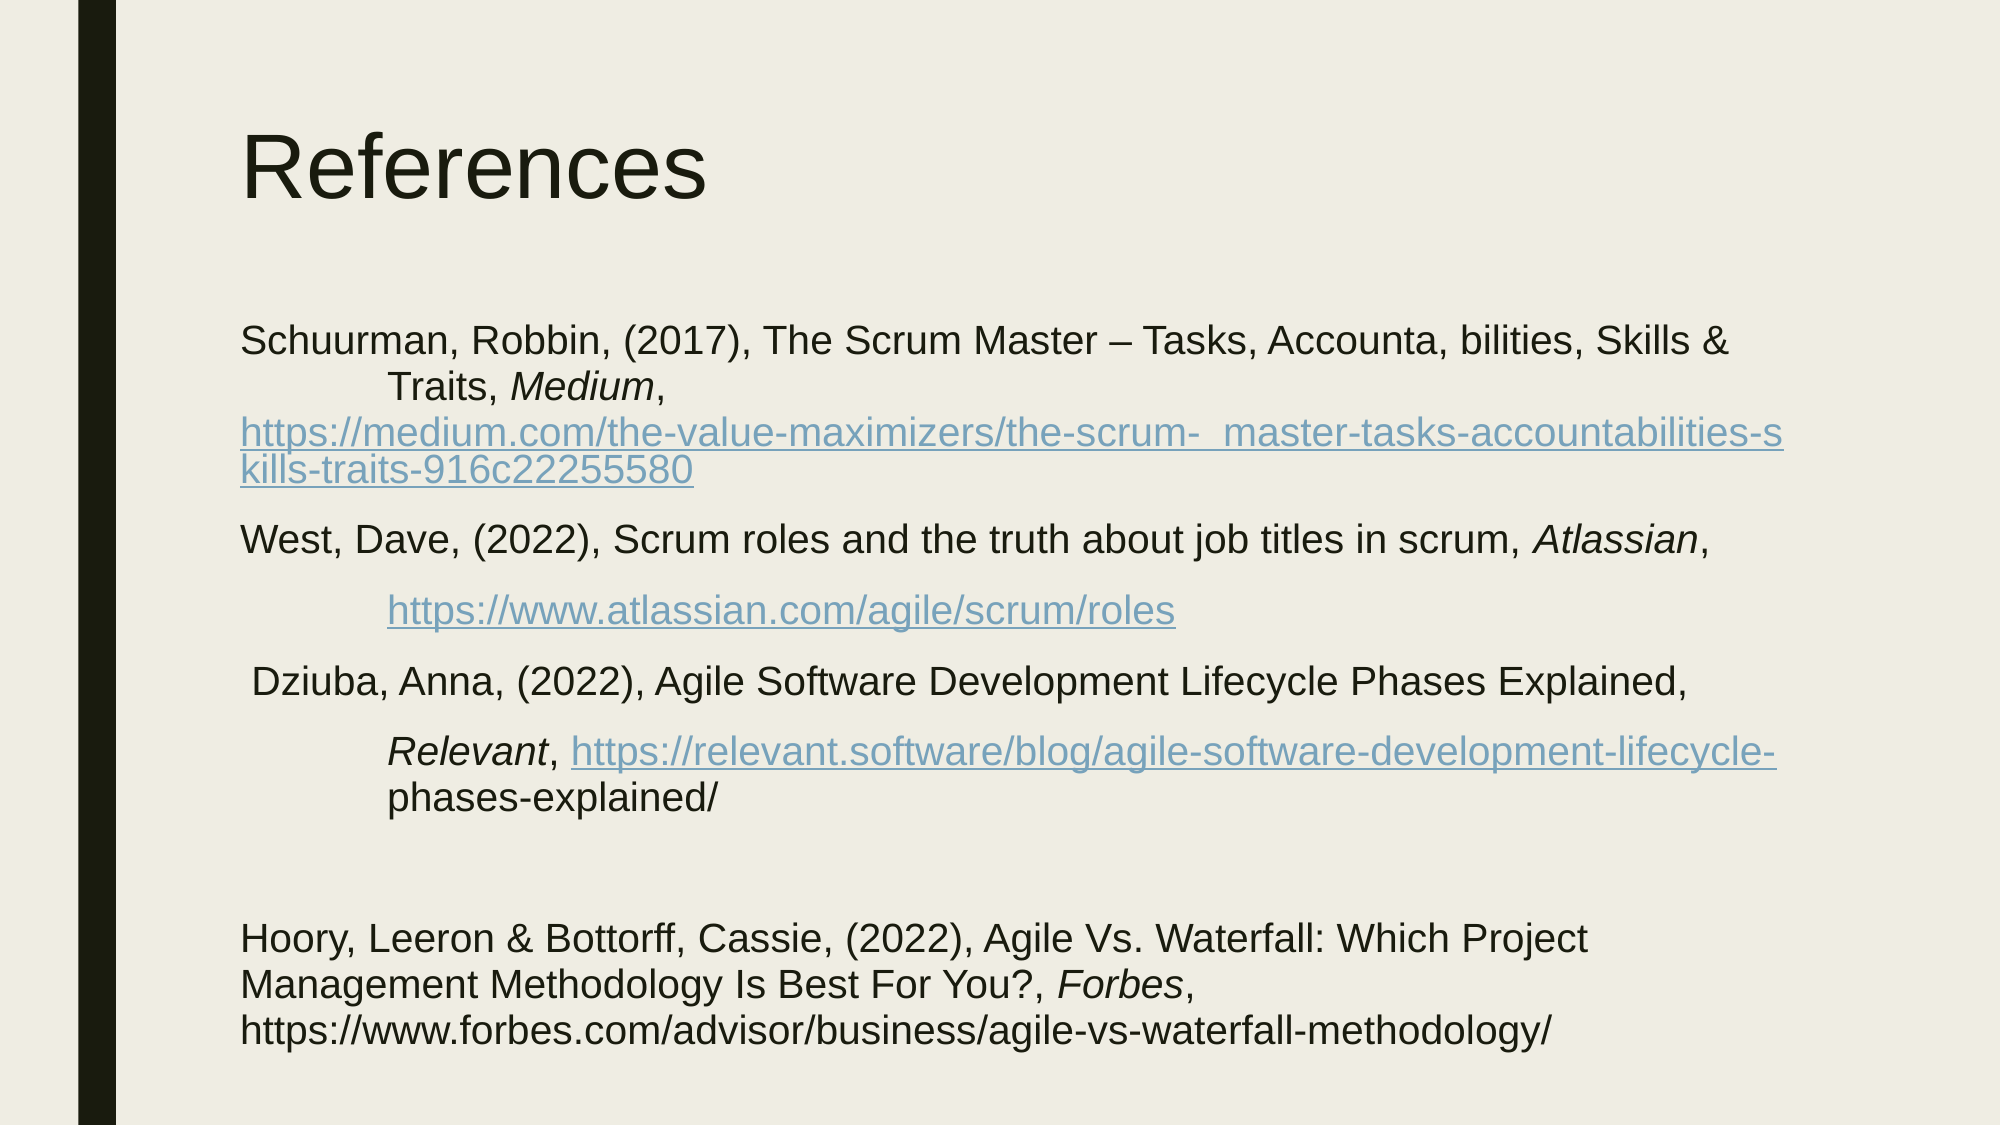

# References
Schuurman, Robbin, (2017), The Scrum Master – Tasks, Accounta, bilities, Skills & 	Traits, Medium, https://medium.com/the-value-maximizers/the-scrum-  	master-tasks-accountabilities-skills-traits-916c22255580
West, Dave, (2022), Scrum roles and the truth about job titles in scrum, Atlassian,
	https://www.atlassian.com/agile/scrum/roles
 Dziuba, Anna, (2022), Agile Software Development Lifecycle Phases Explained,
	Relevant, https://relevant.software/blog/agile-software-development-lifecycle-	phases-explained/

Hoory, Leeron & Bottorff, Cassie, (2022), Agile Vs. Waterfall: Which Project 	Management Methodology Is Best For You?, Forbes, 	https://www.forbes.com/advisor/business/agile-vs-waterfall-methodology/